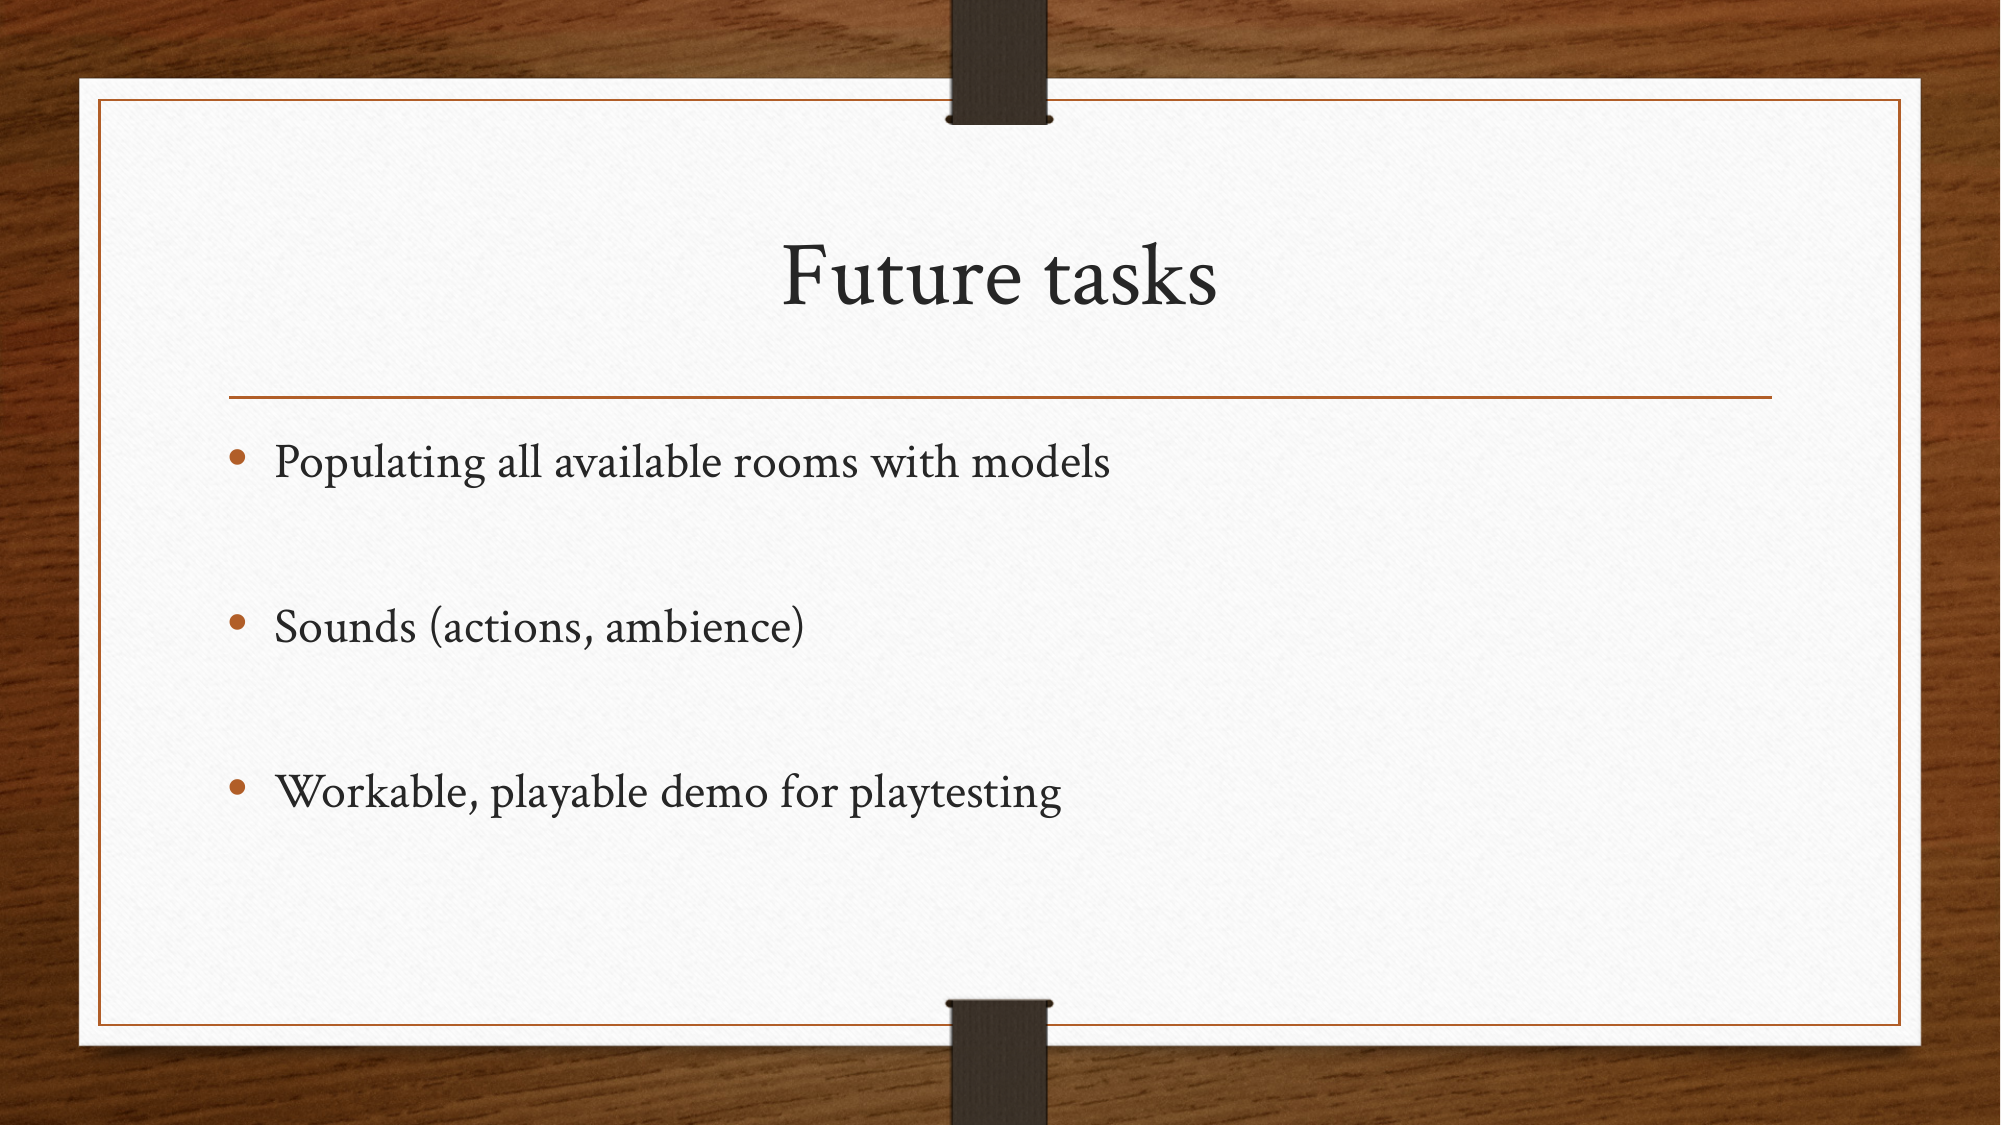

# Future tasks
Populating all available rooms with models

Sounds (actions, ambience)

Workable, playable demo for playtesting